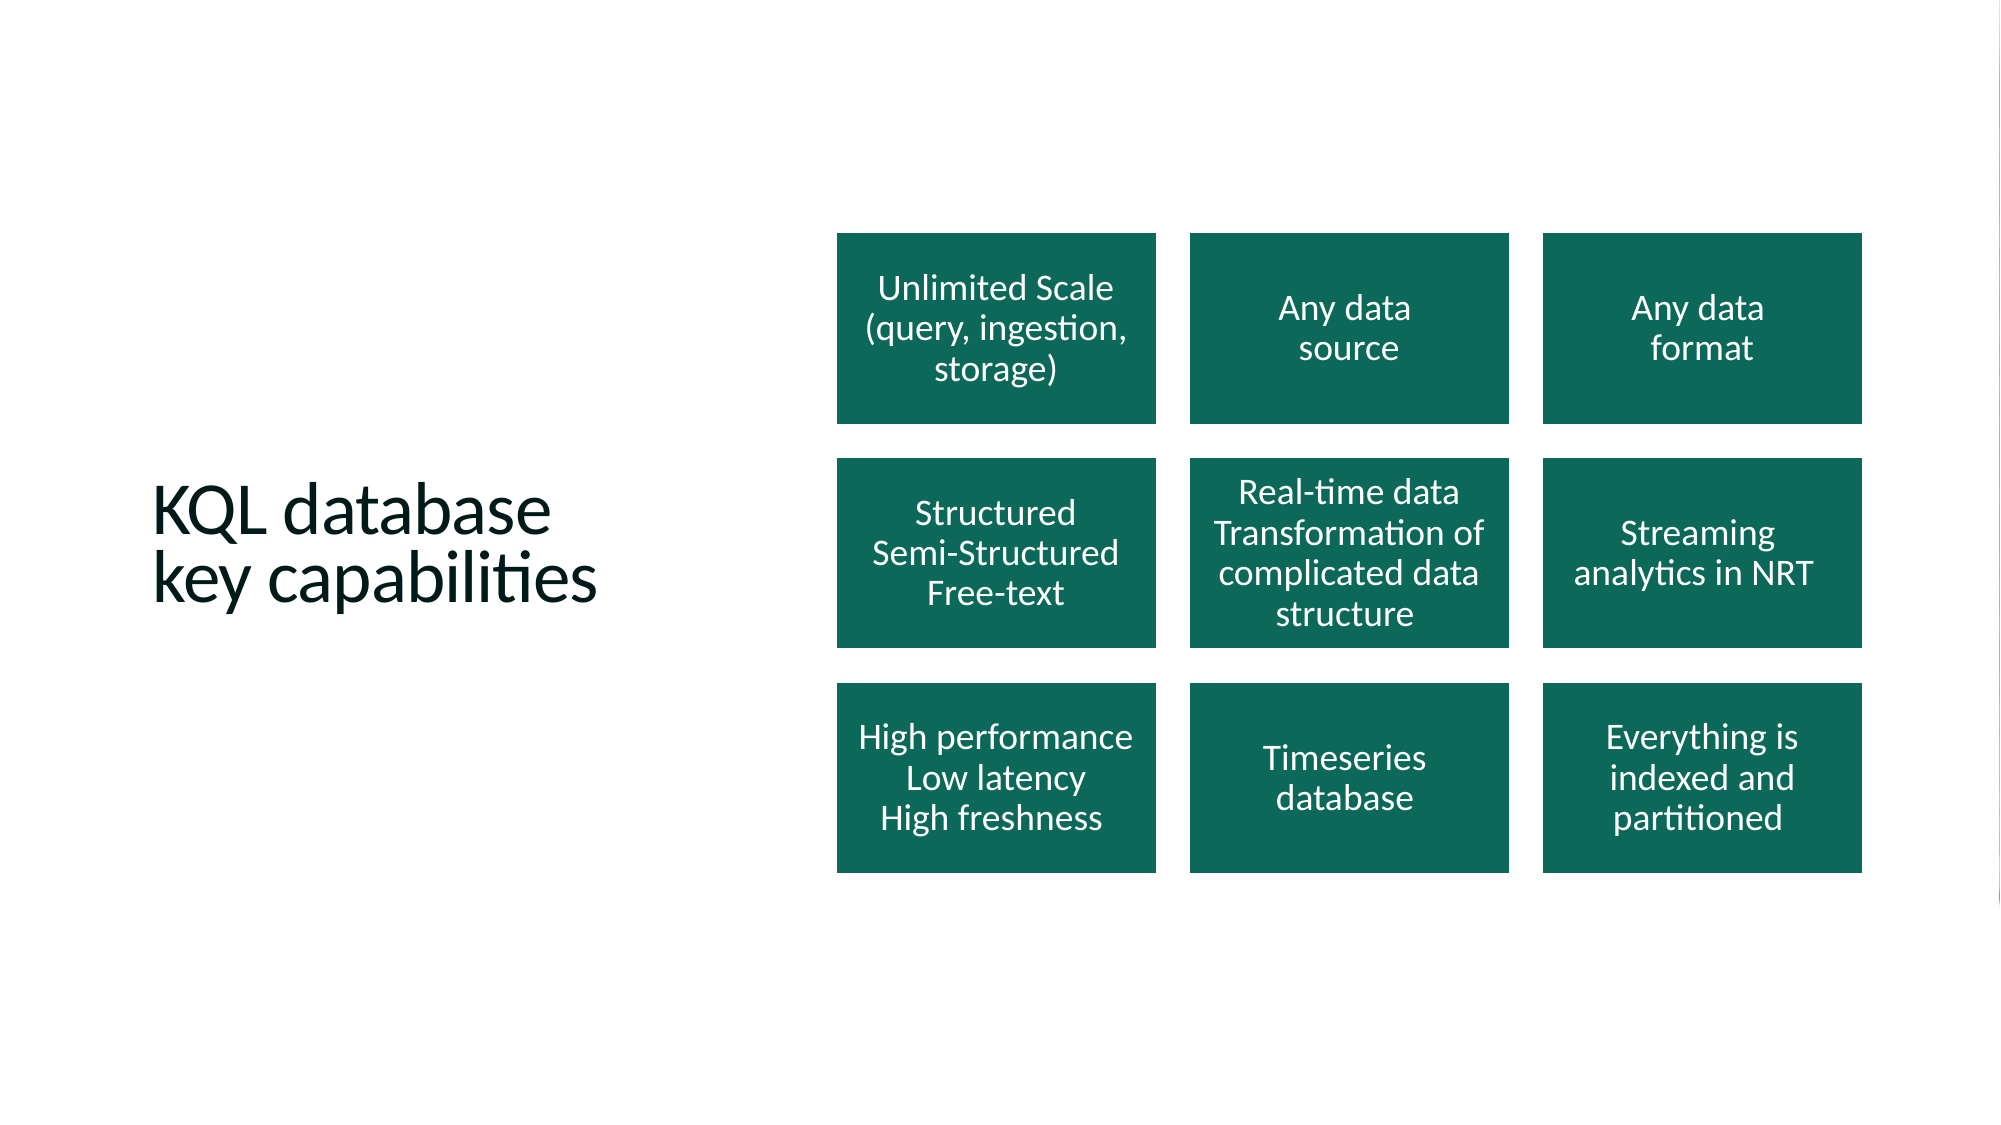

# KQL database key capabilities
Unlimited Scale (query, ingestion, storage)
Any data
source
Any data
format
Structured
Semi-Structured
Free-text
Real-time data Transformation of complicated data structure
Streaming
analytics in NRT
High performance
Low latency
High freshness
Timeseries
database
Everything is indexed and partitioned